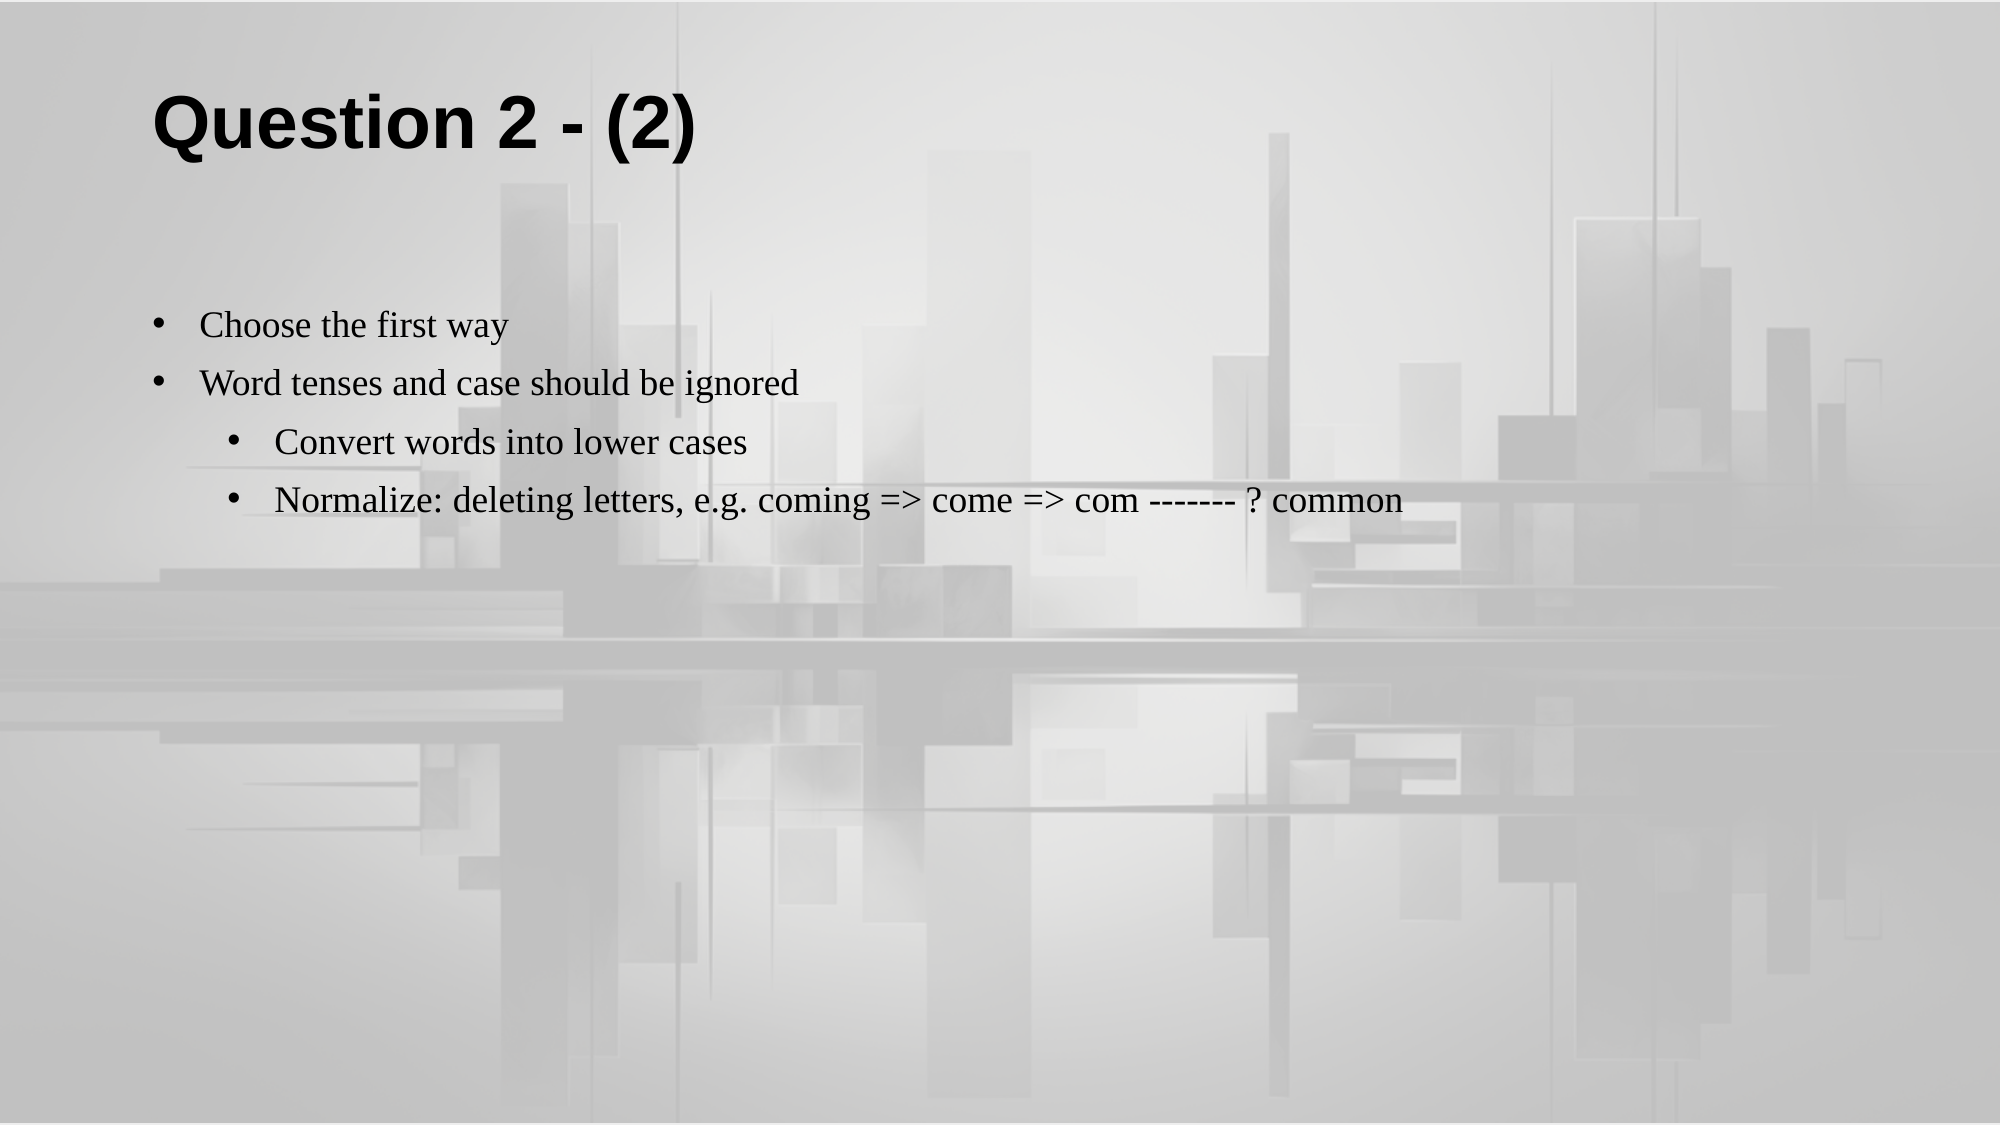

Question 2 - (2)
Choose the first way
Word tenses and case should be ignored
Convert words into lower cases
Normalize: deleting letters, e.g. coming => come => com ------- ? common